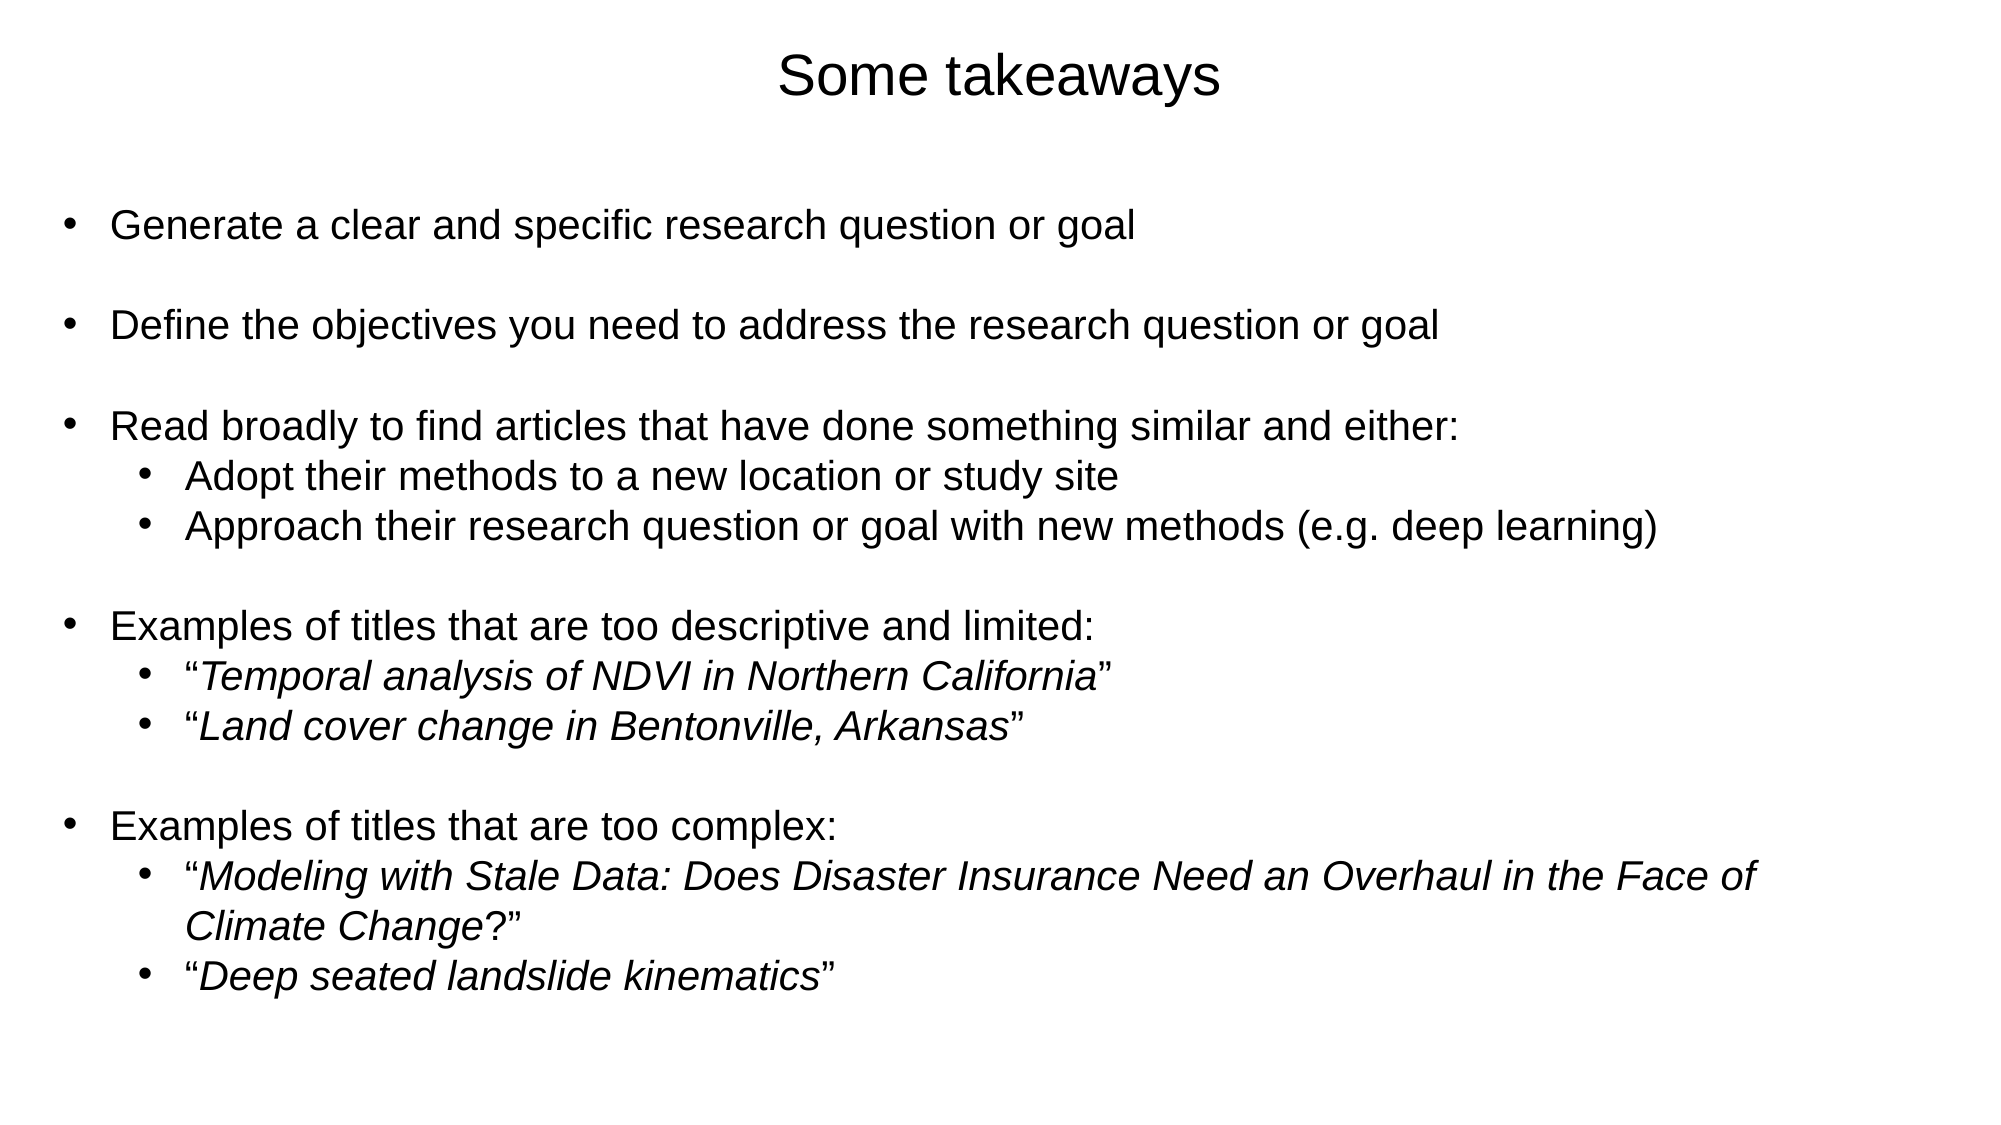

Some takeaways
Generate a clear and specific research question or goal

Define the objectives you need to address the research question or goal

Read broadly to find articles that have done something similar and either:
Adopt their methods to a new location or study site
Approach their research question or goal with new methods (e.g. deep learning)

Examples of titles that are too descriptive and limited:
“Temporal analysis of NDVI in Northern California”
“Land cover change in Bentonville, Arkansas”

Examples of titles that are too complex:
“Modeling with Stale Data: Does Disaster Insurance Need an Overhaul in the Face of Climate Change?”
“Deep seated landslide kinematics”